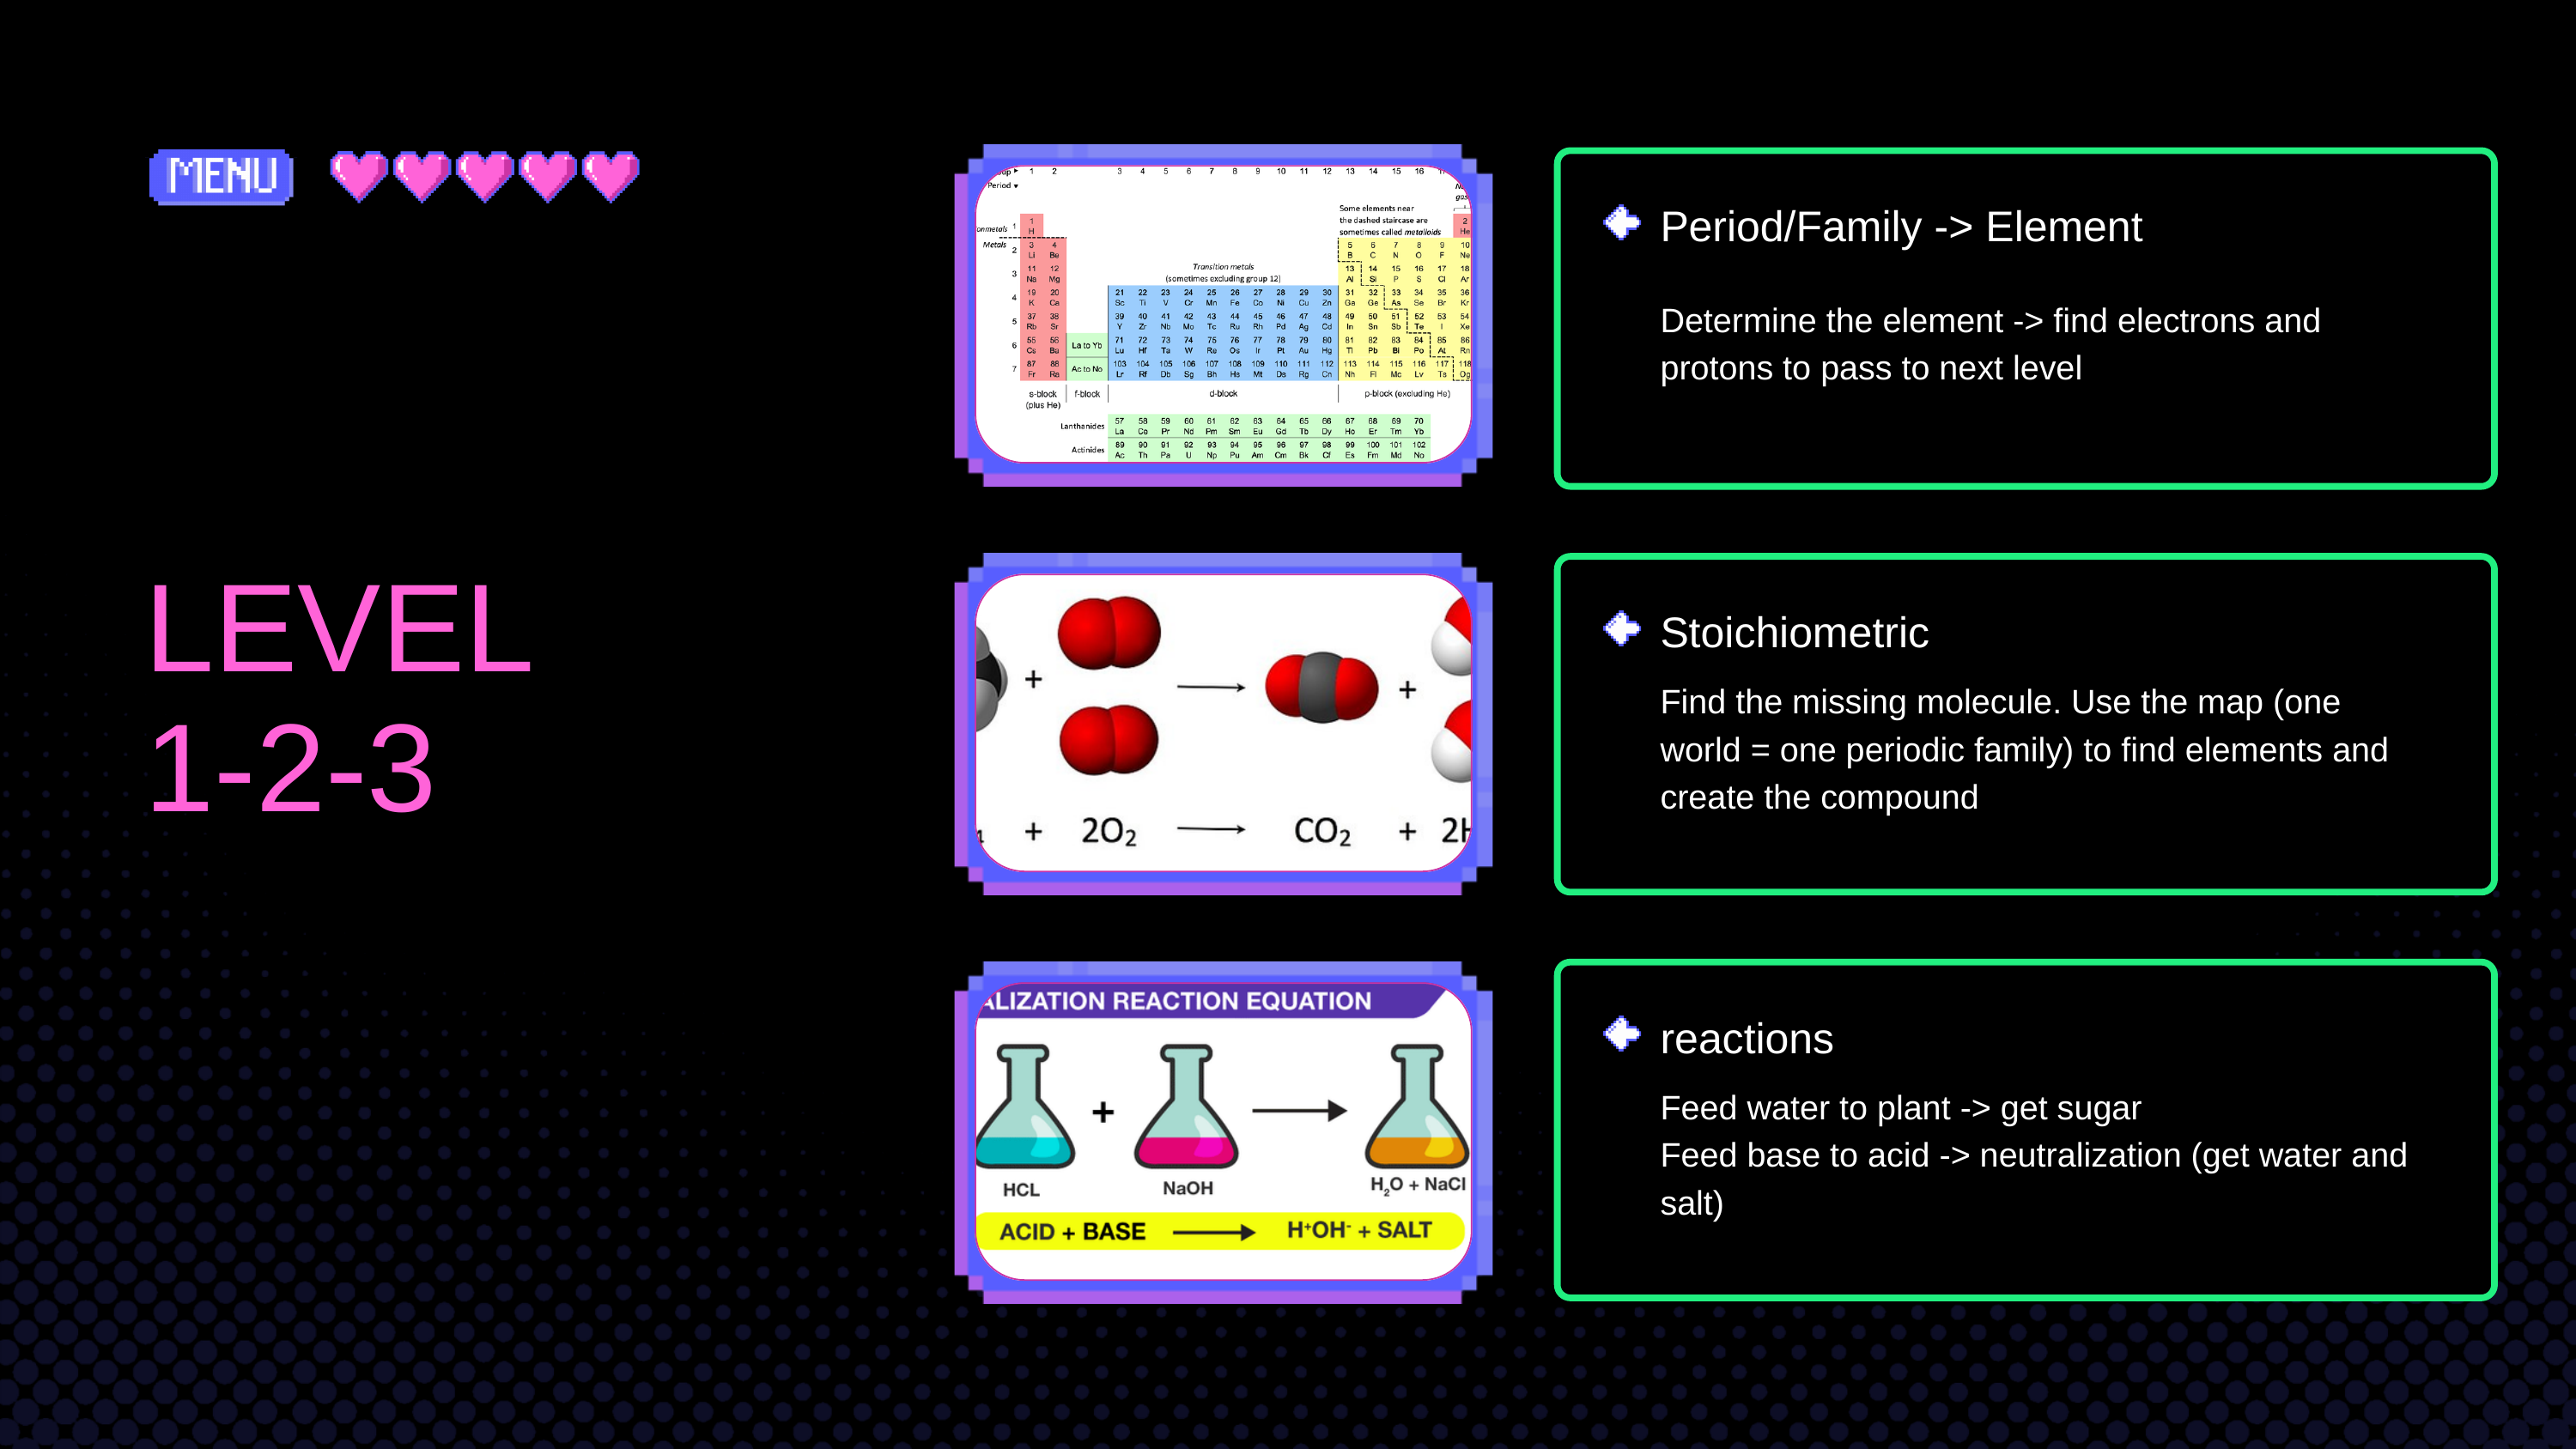

Period/Family -> Element

Determine the element -> find electrons and protons to pass to next level

LEVEL
1-2-3

Stoichiometric

Find the missing molecule. Use the map (one world = one periodic family) to find elements and create the compound

reactions

Feed water to plant -> get sugar
Feed base to acid -> neutralization (get water and salt)